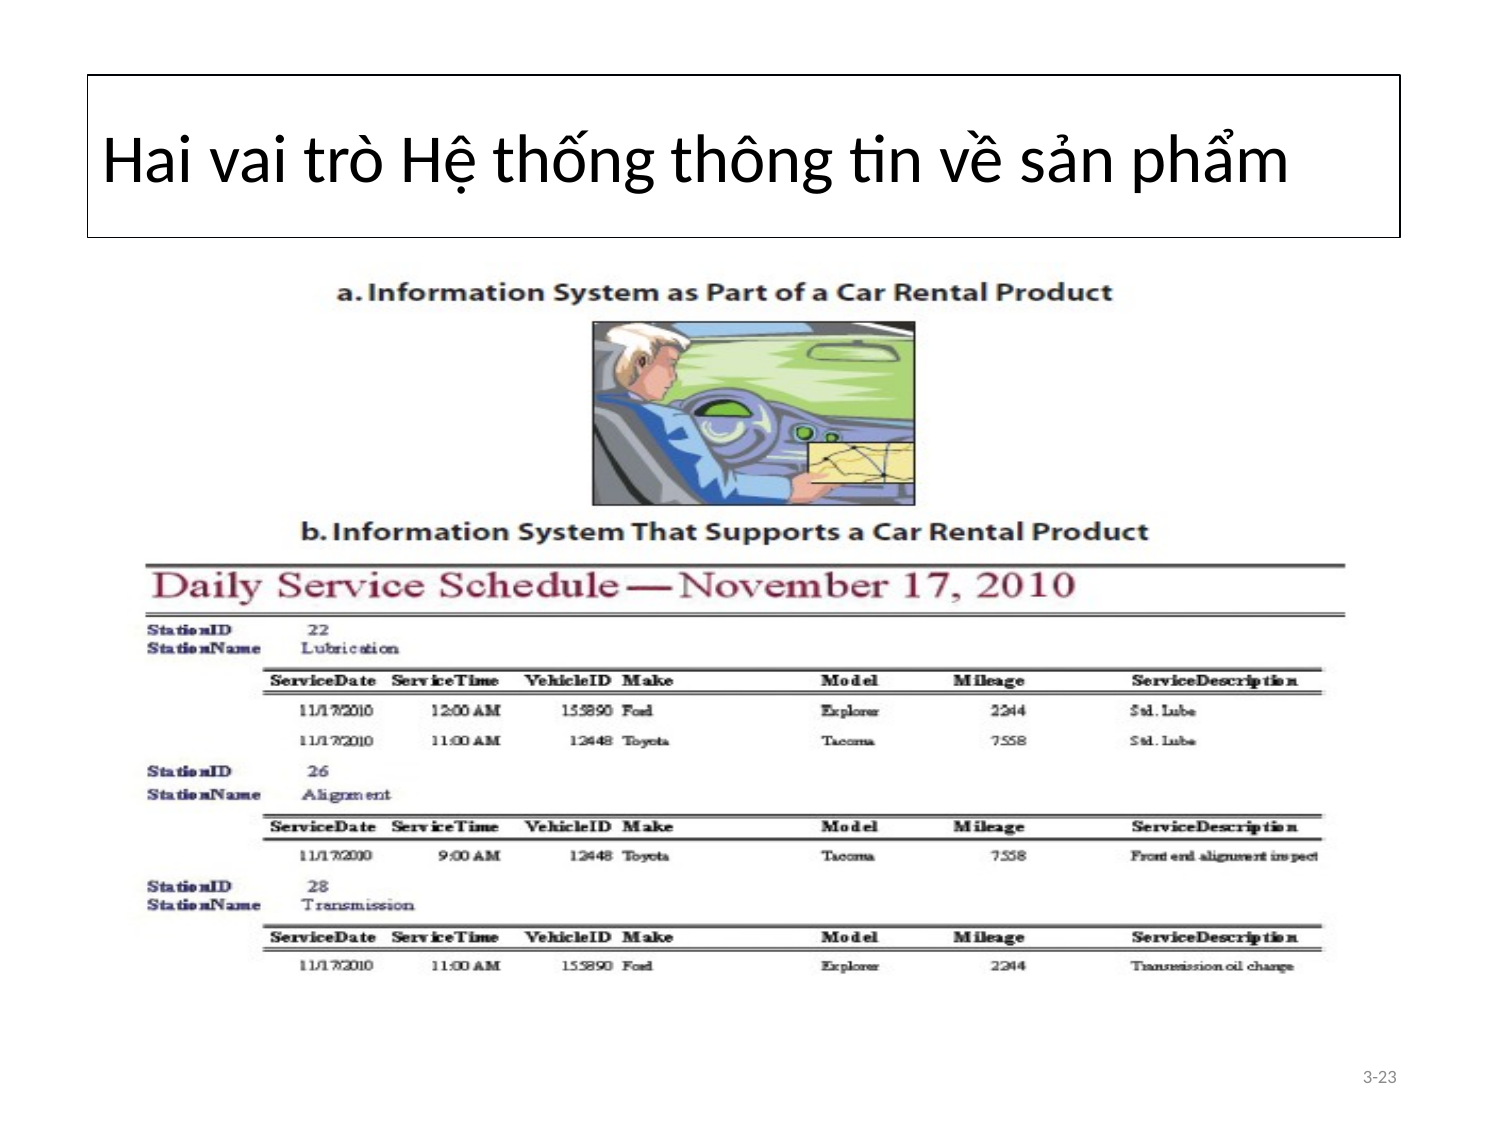

# Hai vai trò Hệ thống thông tin về sản phẩm

3-23